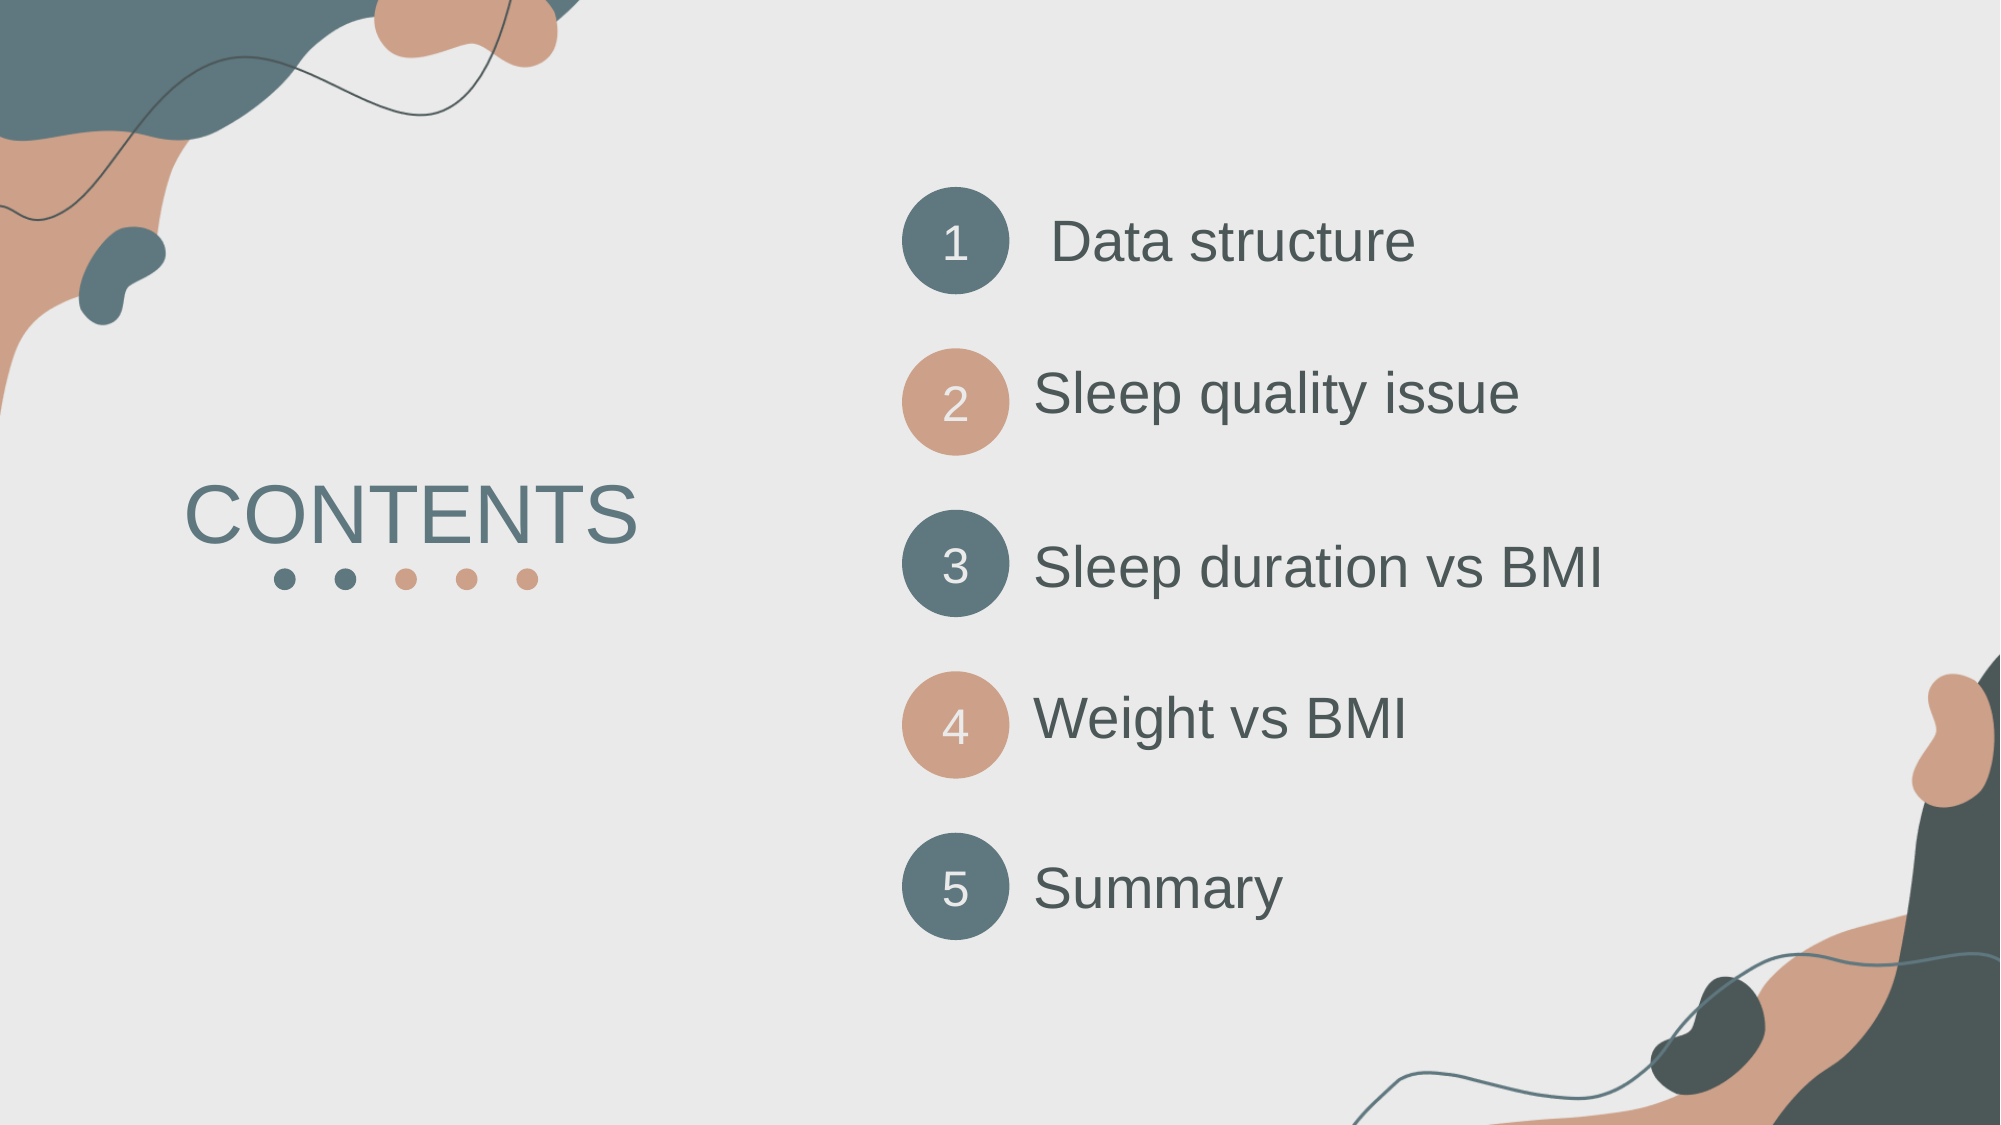

1
Data structure
2
Sleep quality issue
3
Sleep duration vs BMI
4
Weight vs BMI
5
Summary
CONTENTS